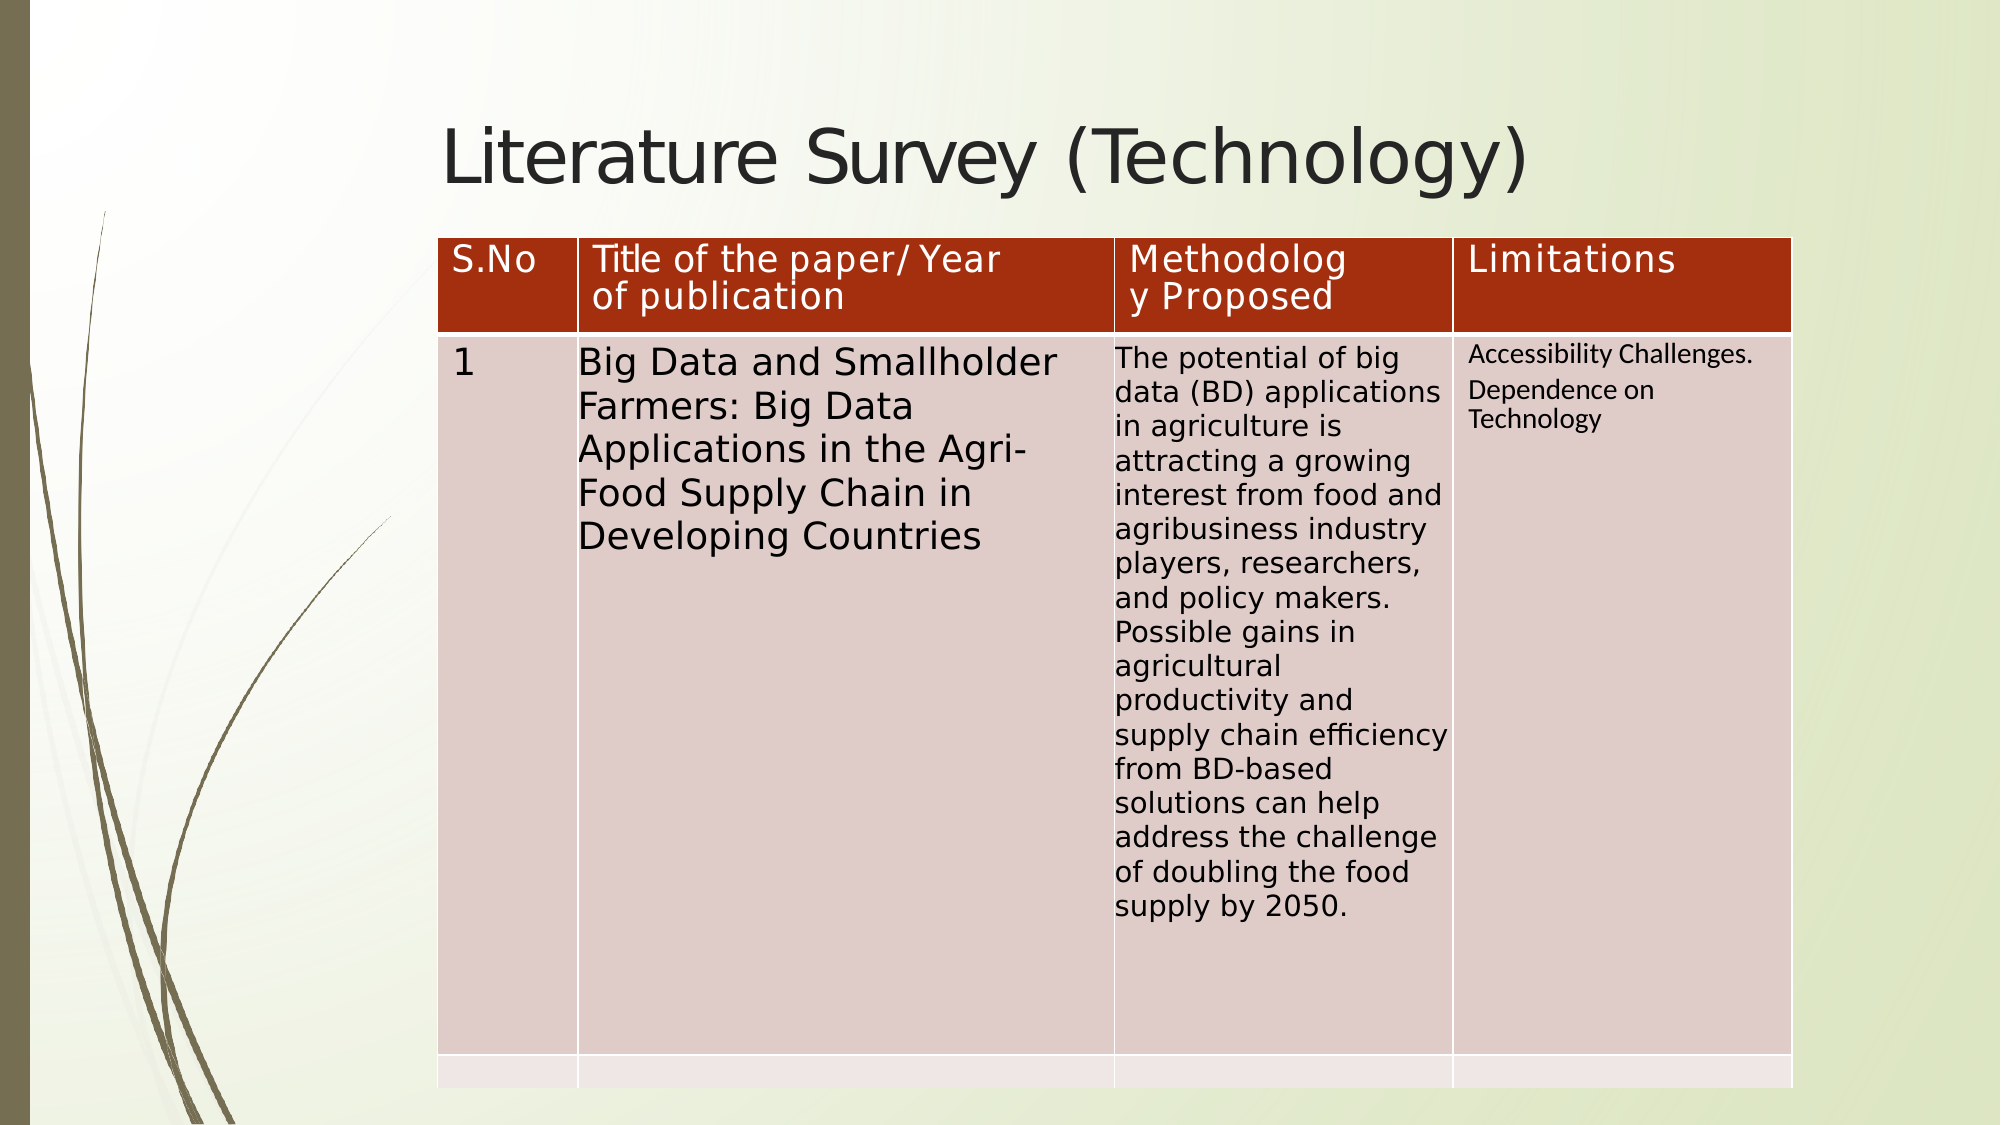

# Literature Survey (Technology)
4
| S.No | Title of the paper/Year of publication | Methodology Proposed | Limitations |
| --- | --- | --- | --- |
| 1 | Big Data and Smallholder Farmers: Big Data Applications in the Agri-Food Supply Chain in Developing Countries | The potential of big data (BD) applications in agriculture is attracting a growing interest from food and agribusiness industry players, researchers, and policy makers. Possible gains in agricultural productivity and supply chain efficiency from BD-based solutions can help address the challenge of doubling the food supply by 2050. | Accessibility Challenges. Dependence on Technology |
|  |  |  |  |